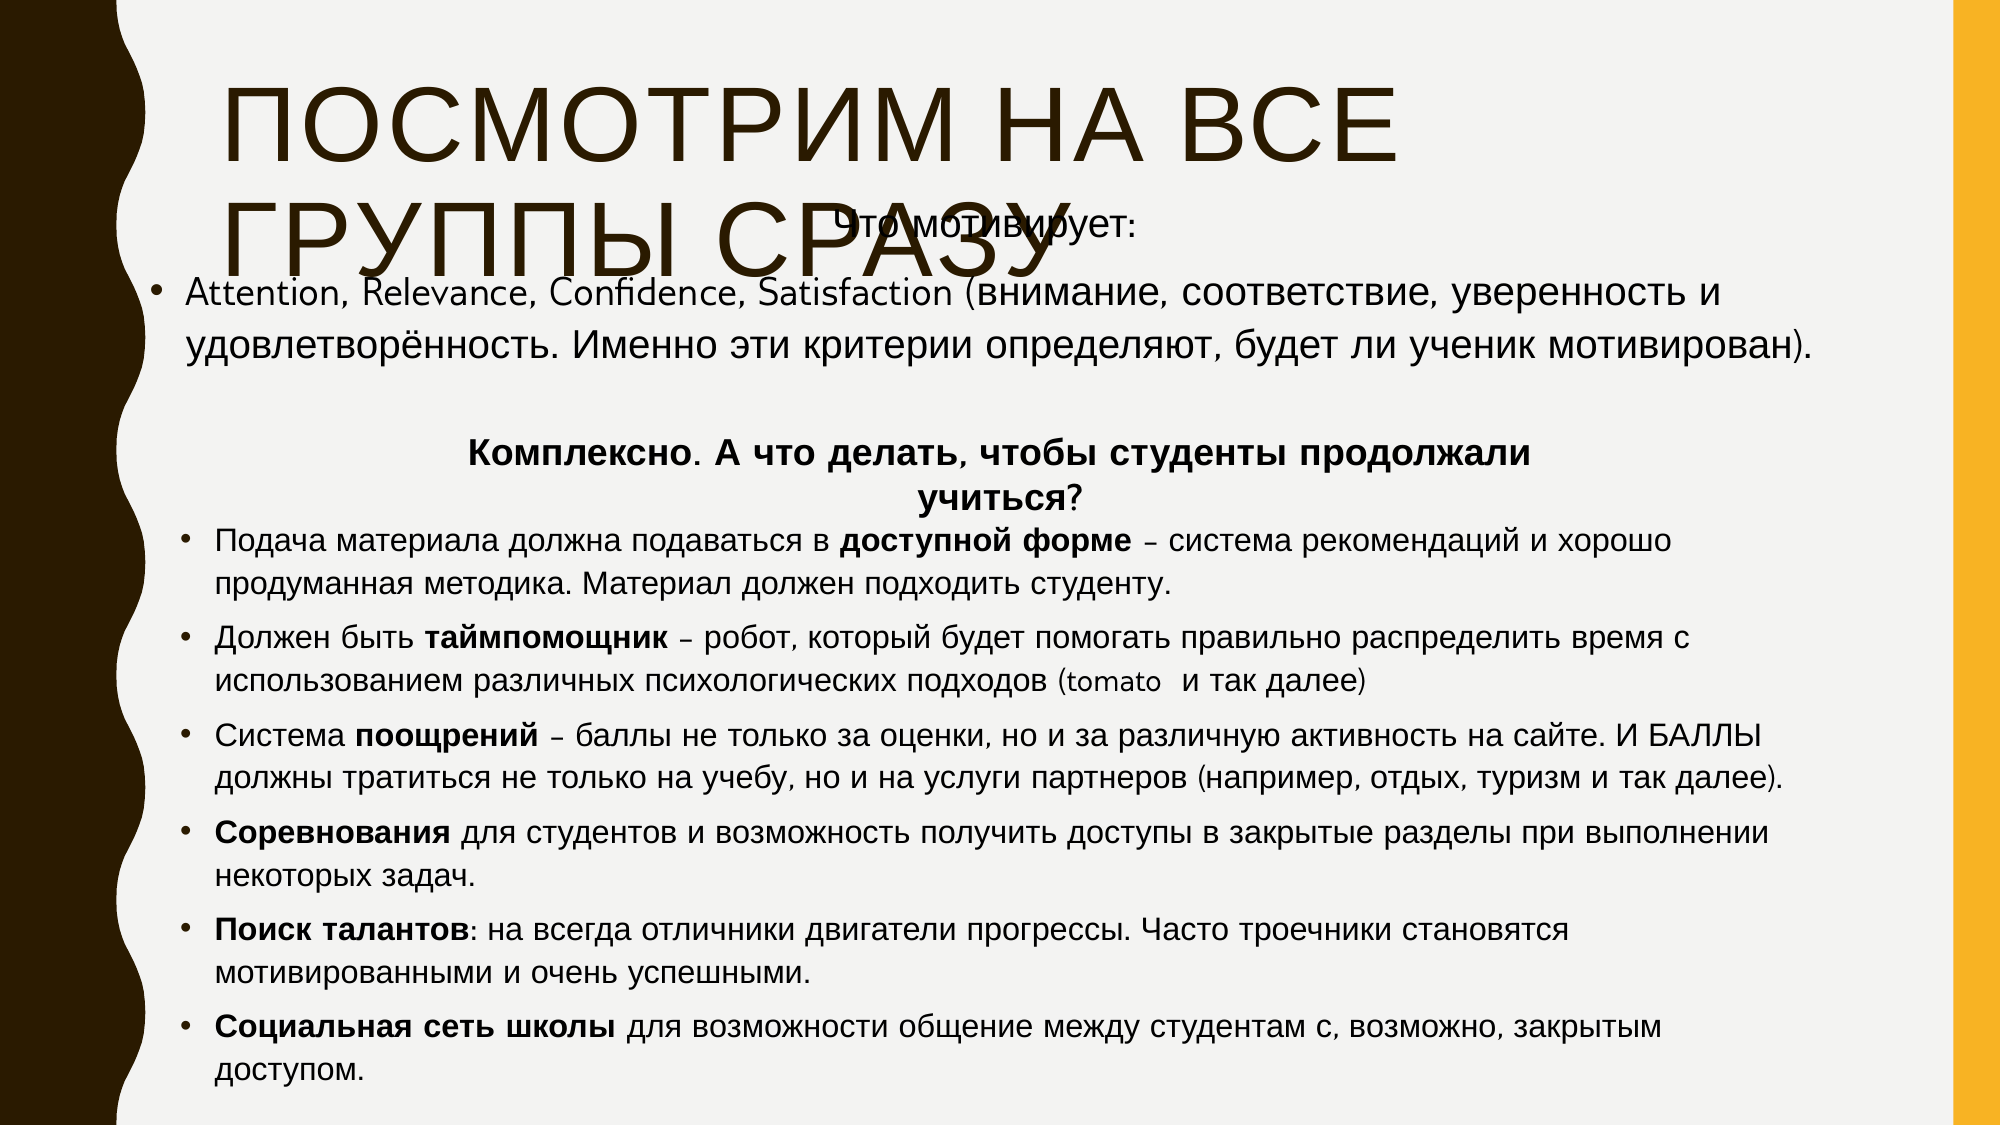

# Посмотрим на все группы сразу
Что мотивирует:
Attention, Relevance, Confidence, Satisfaction (внимание, соответствие, уверенность и удовлетворённость. Именно эти критерии определяют, будет ли ученик мотивирован).
Комплексно. А что делать, чтобы студенты продолжали учиться?
Подача материала должна подаваться в доступной форме – система рекомендаций и хорошо продуманная методика. Материал должен подходить студенту.
Должен быть таймпомощник – робот, который будет помогать правильно распределить время с использованием различных психологических подходов (tomato  и так далее)
Система поощрений – баллы не только за оценки, но и за различную активность на сайте. И БАЛЛЫ должны тратиться не только на учебу, но и на услуги партнеров (например, отдых, туризм и так далее).
Соревнования для студентов и возможность получить доступы в закрытые разделы при выполнении некоторых задач.
Поиск талантов: на всегда отличники двигатели прогрессы. Часто троечники становятся мотивированными и очень успешными.
Социальная сеть школы для возможности общение между студентам с, возможно, закрытым доступом.